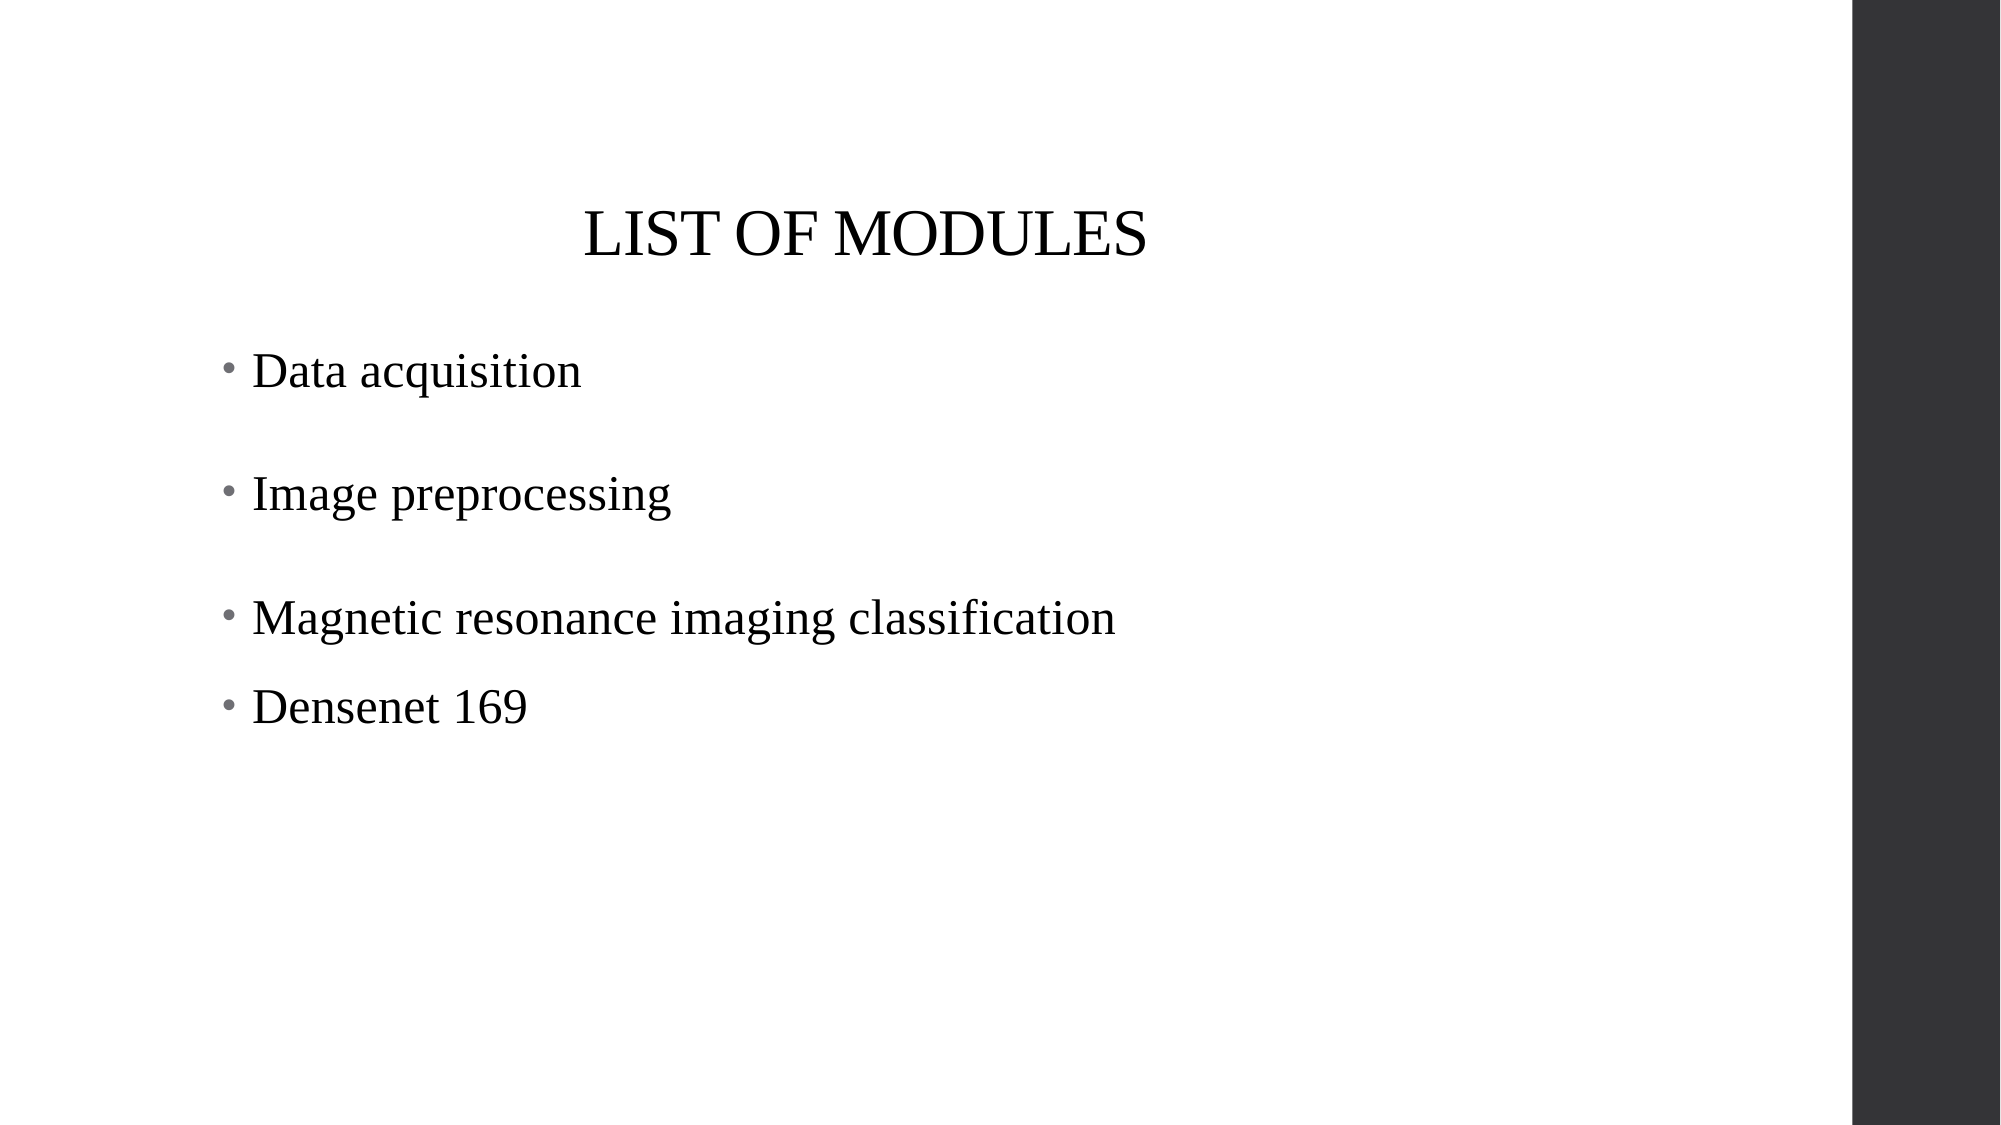

# LIST OF MODULES
Data acquisition
Image preprocessing
Magnetic resonance imaging classification
Densenet 169